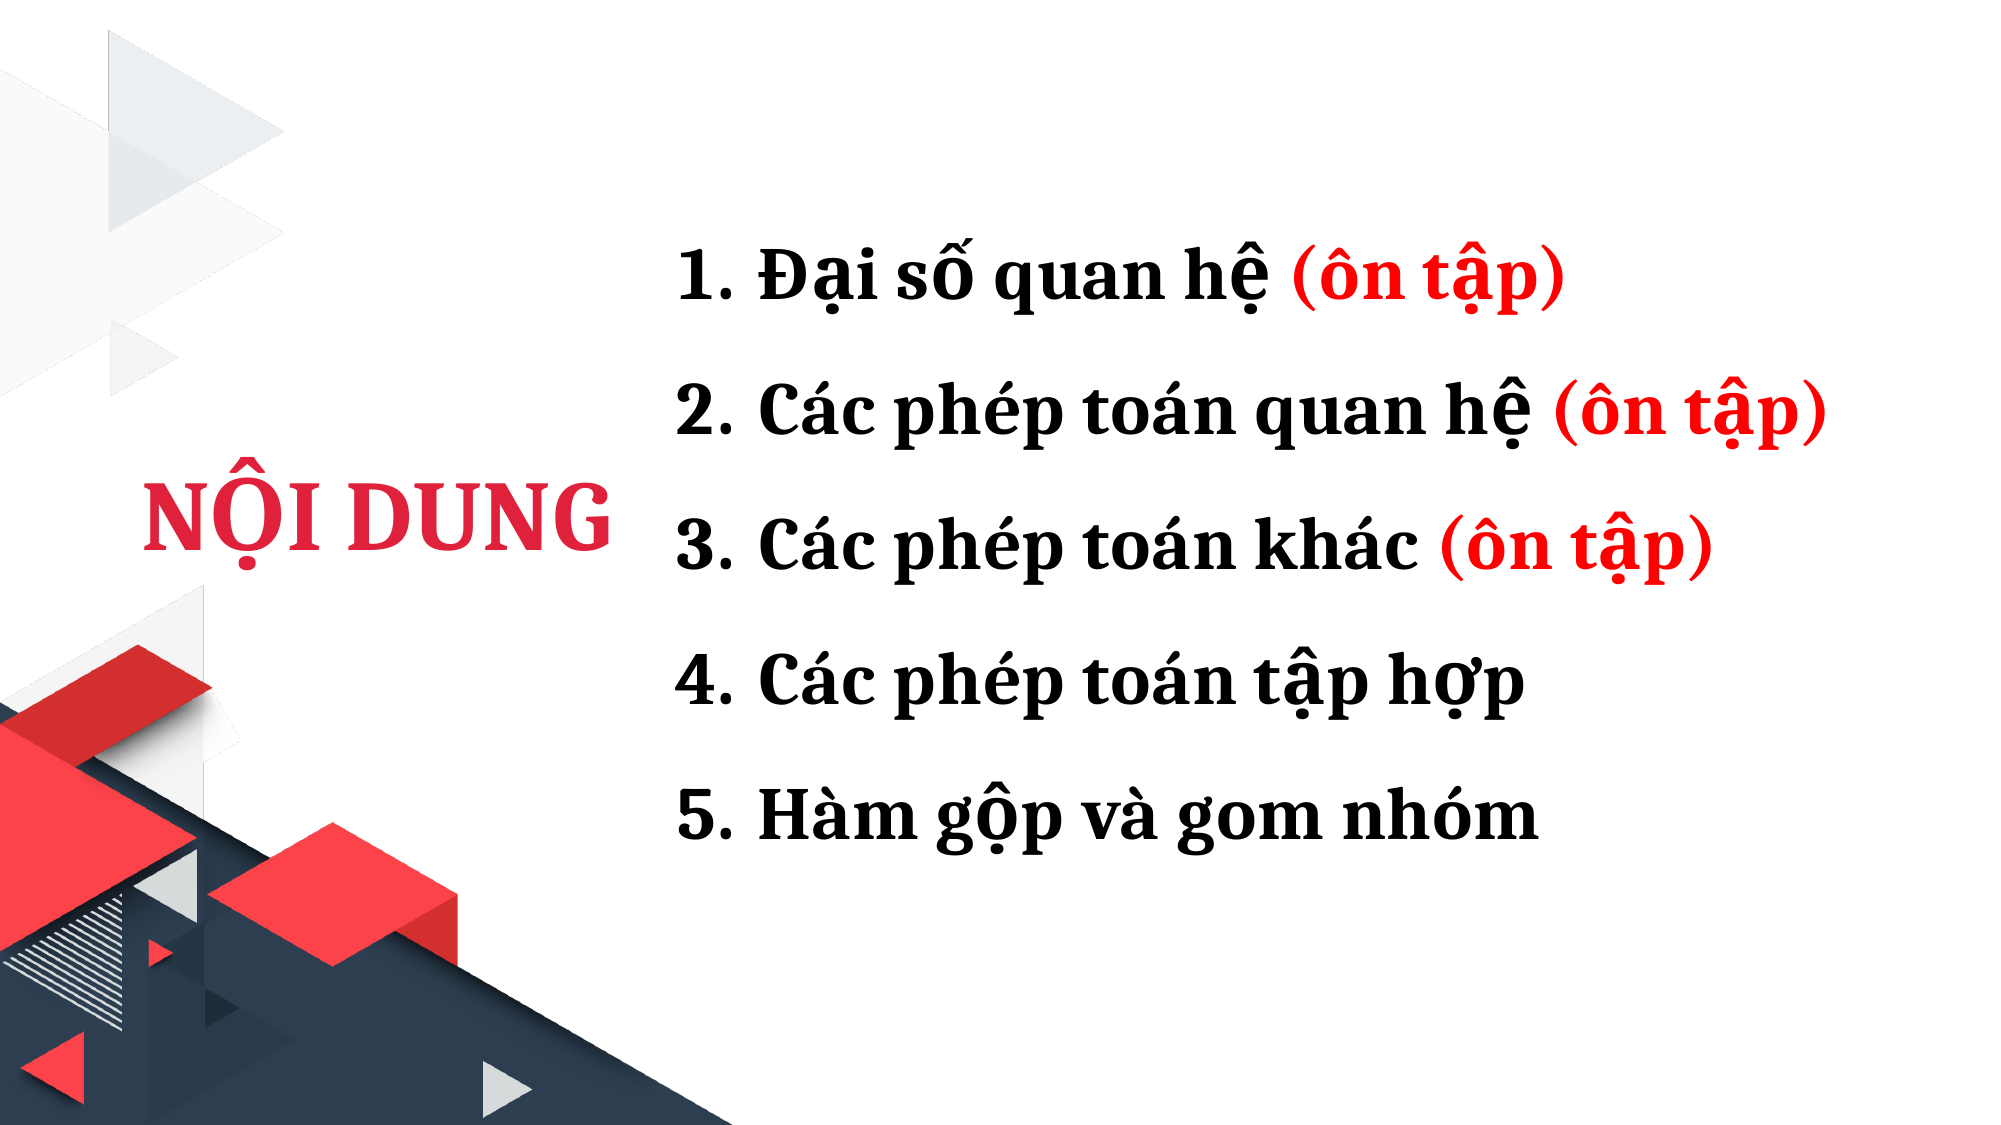

Đại số quan hệ (ôn tập)
Các phép toán quan hệ (ôn tập)
Các phép toán khác (ôn tập)
Các phép toán tập hợp
Hàm gộp và gom nhóm
NỘI DUNG